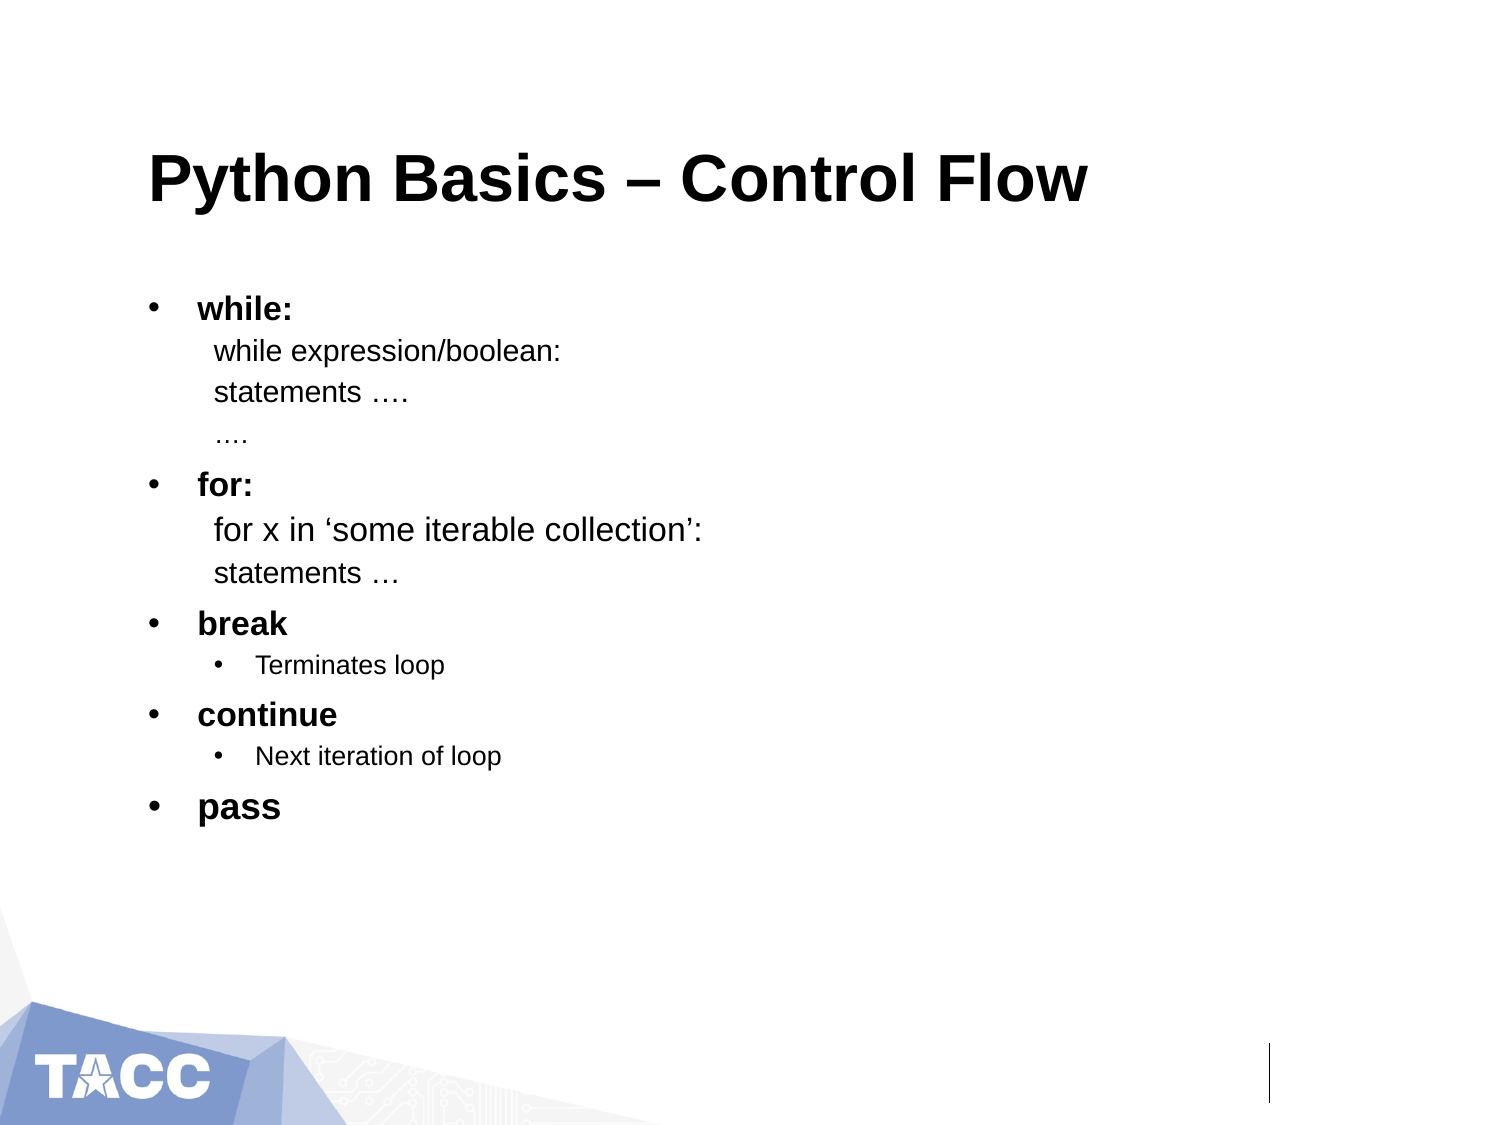

Python Basics – Control Flow
while:
	while expression/boolean:
		statements ….
		….
for:
	for x in ‘some iterable collection’:
		statements …
break
Terminates loop
continue
Next iteration of loop
pass